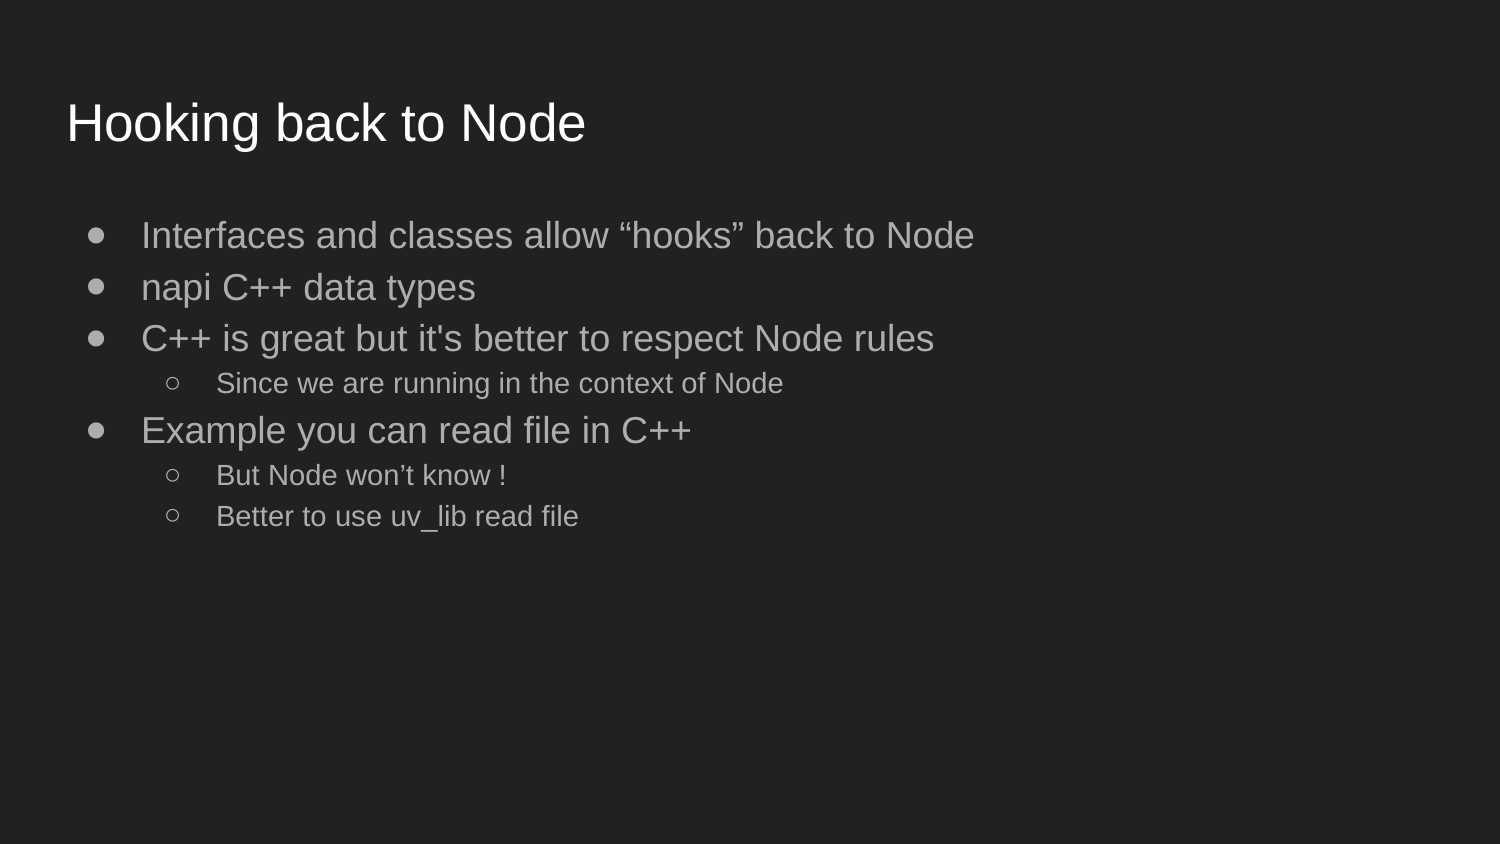

# Hooking back to Node
Interfaces and classes allow “hooks” back to Node
napi C++ data types
C++ is great but it's better to respect Node rules
Since we are running in the context of Node
Example you can read file in C++
But Node won’t know !
Better to use uv_lib read file